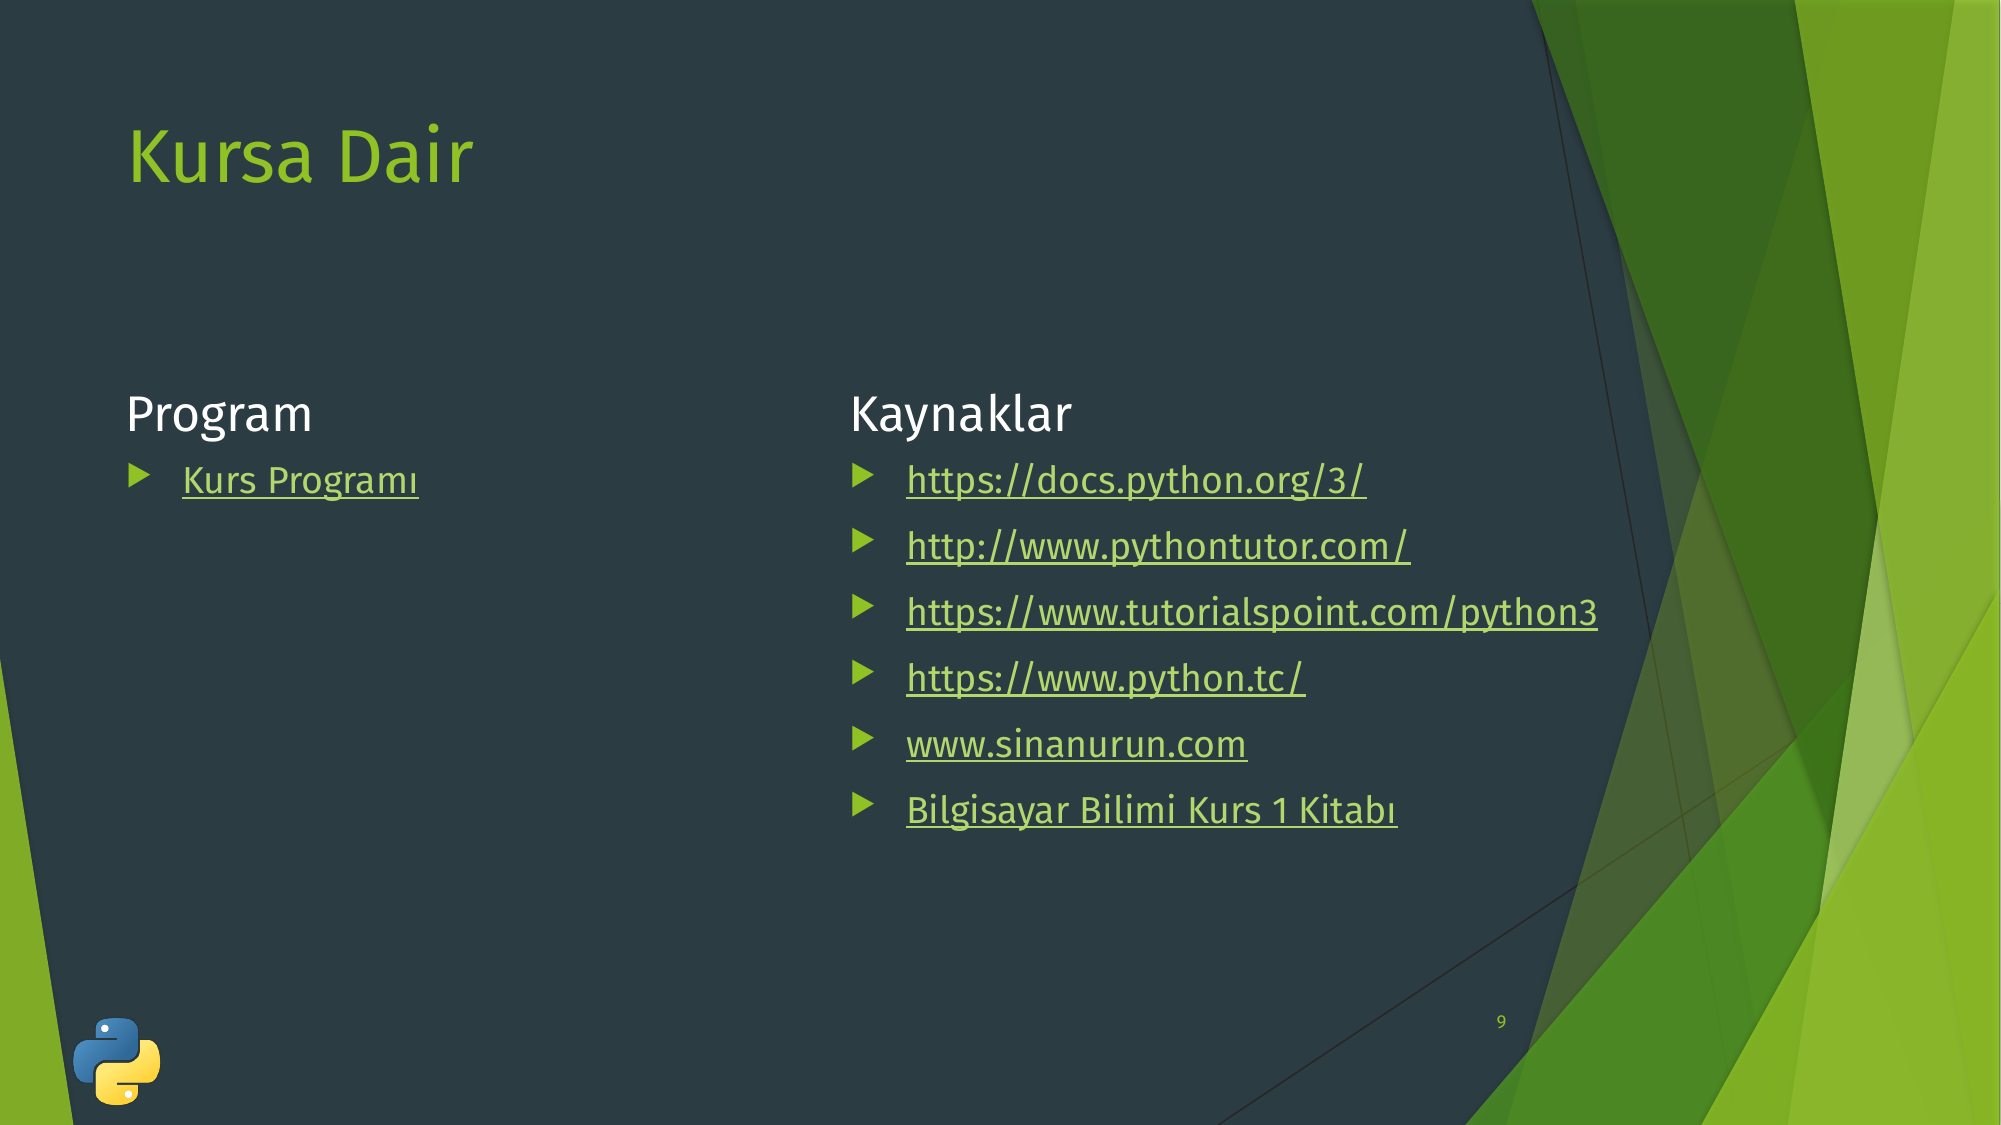

# Kursa Dair
Program
Kaynaklar
Kurs Programı

https://docs.python.org/3/
http://www.pythontutor.com/
https://www.tutorialspoint.com/python3
https://www.python.tc/
www.sinanurun.com
Bilgisayar Bilimi Kurs 1 Kitabı
9